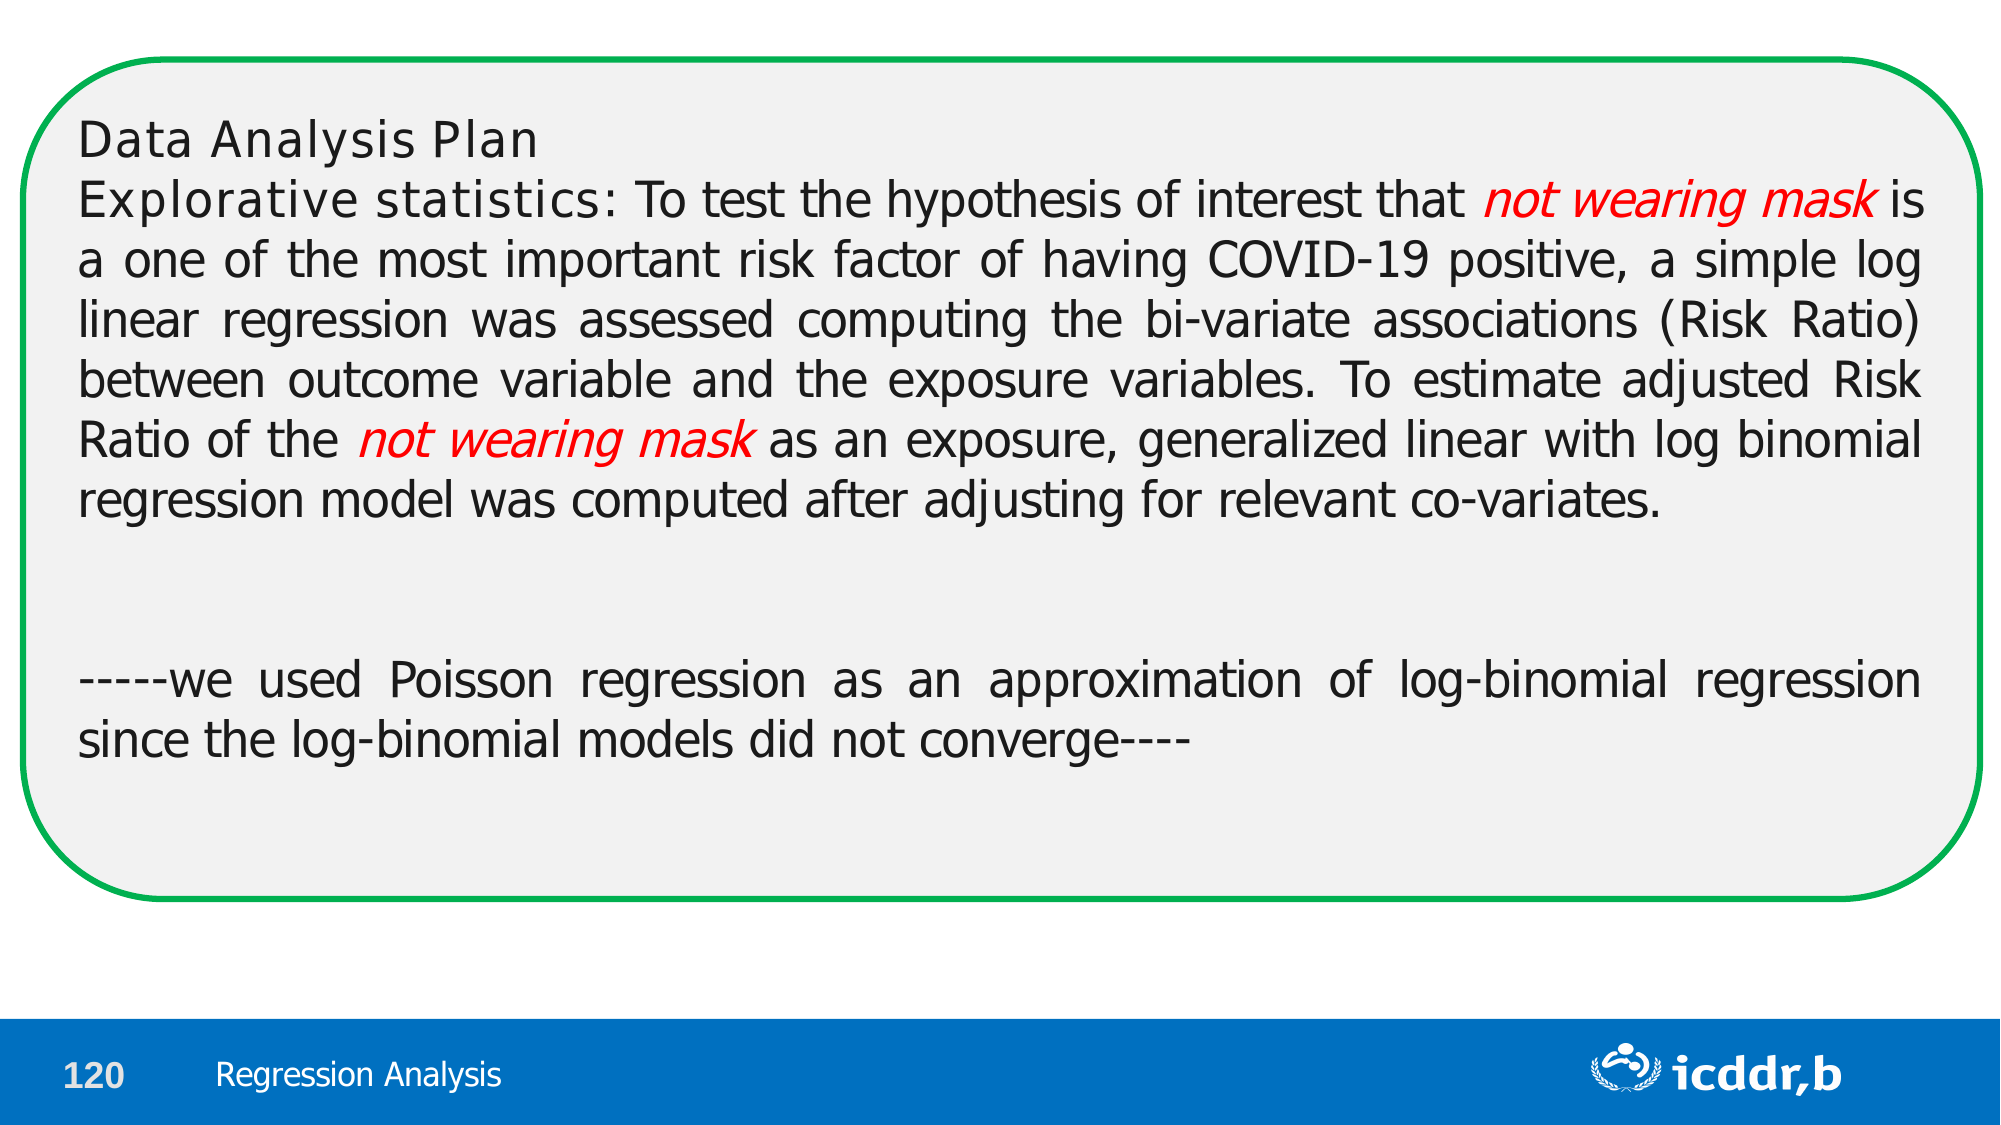

Data Analysis Plan
Explorative statistics: To test the hypothesis of interest that not wearing mask is a one of the most important risk factor of having COVID-19 positive, a simple log linear regression was assessed computing the bi-variate associations (Risk Ratio) between outcome variable and the exposure variables. To estimate adjusted Risk Ratio of the not wearing mask as an exposure, generalized linear with log binomial regression model was computed after adjusting for relevant co-variates.

-----we used Poisson regression as an approximation of log-binomial regression since the log-binomial models did not converge----